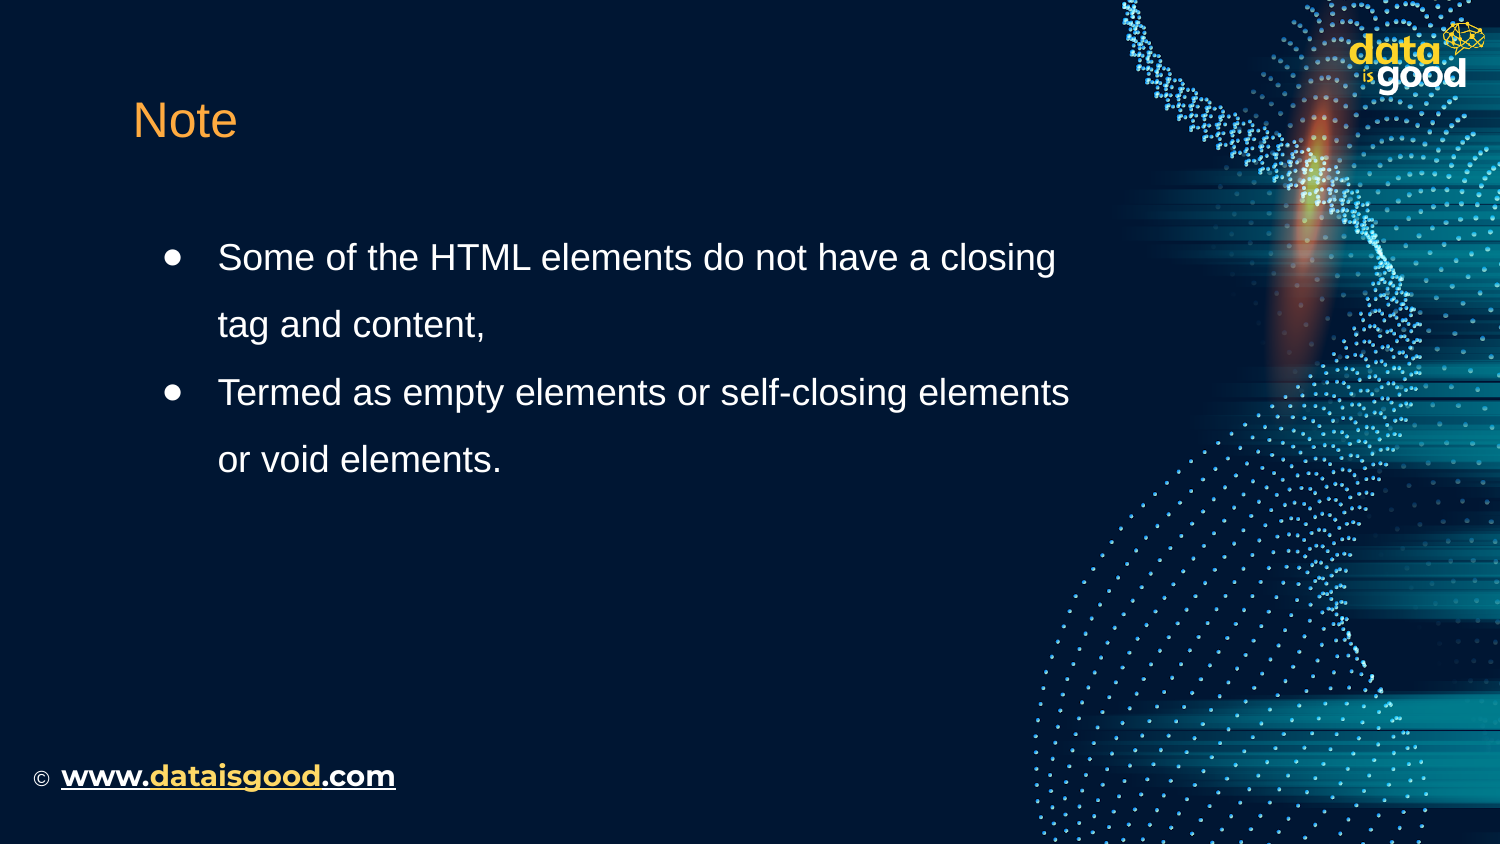

# Note
Some of the HTML elements do not have a closing tag and content,
Termed as empty elements or self-closing elements or void elements.